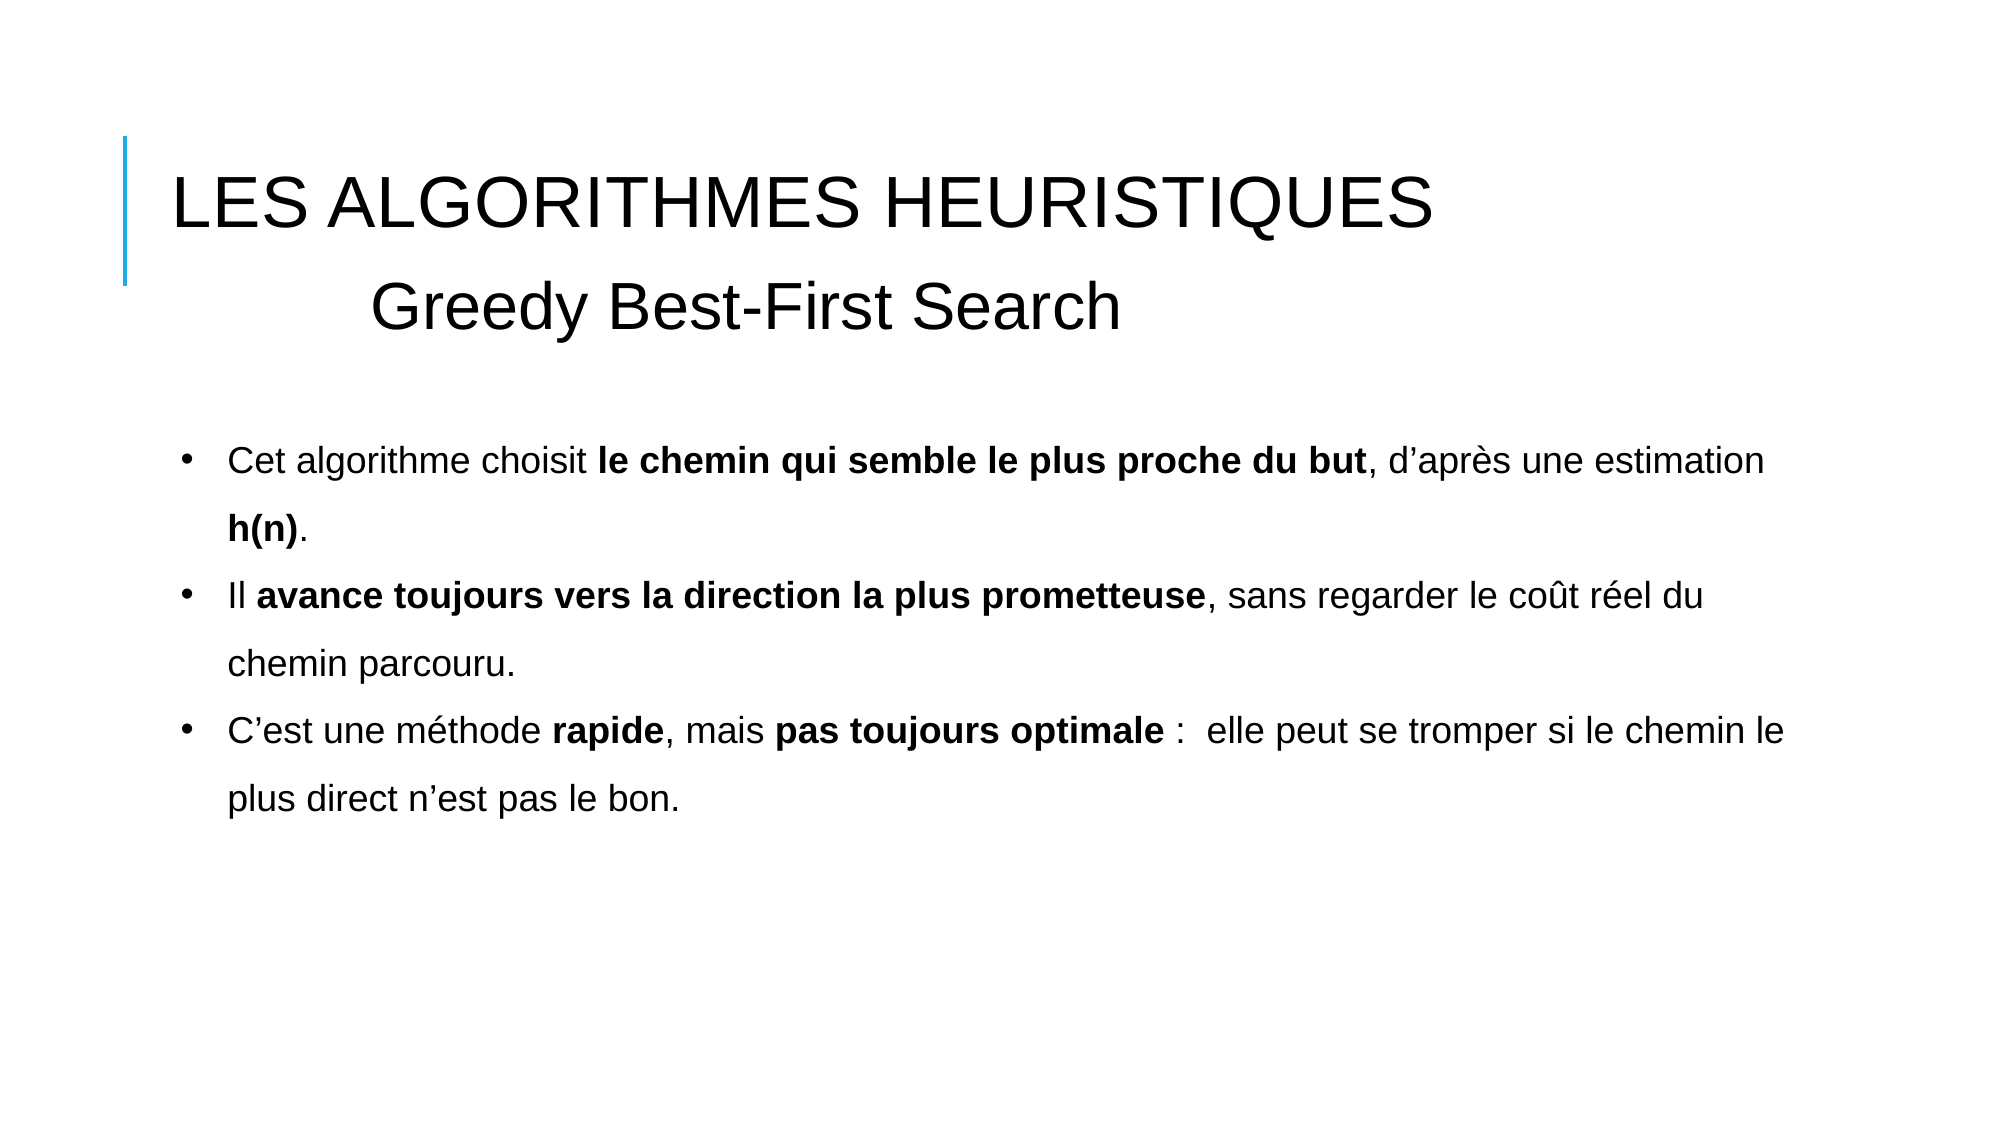

# Les algorithmes heuristiques
Greedy Best-First Search
Cet algorithme choisit le chemin qui semble le plus proche du but, d’après une estimation h(n).
Il avance toujours vers la direction la plus prometteuse, sans regarder le coût réel du chemin parcouru.
C’est une méthode rapide, mais pas toujours optimale :  elle peut se tromper si le chemin le plus direct n’est pas le bon.